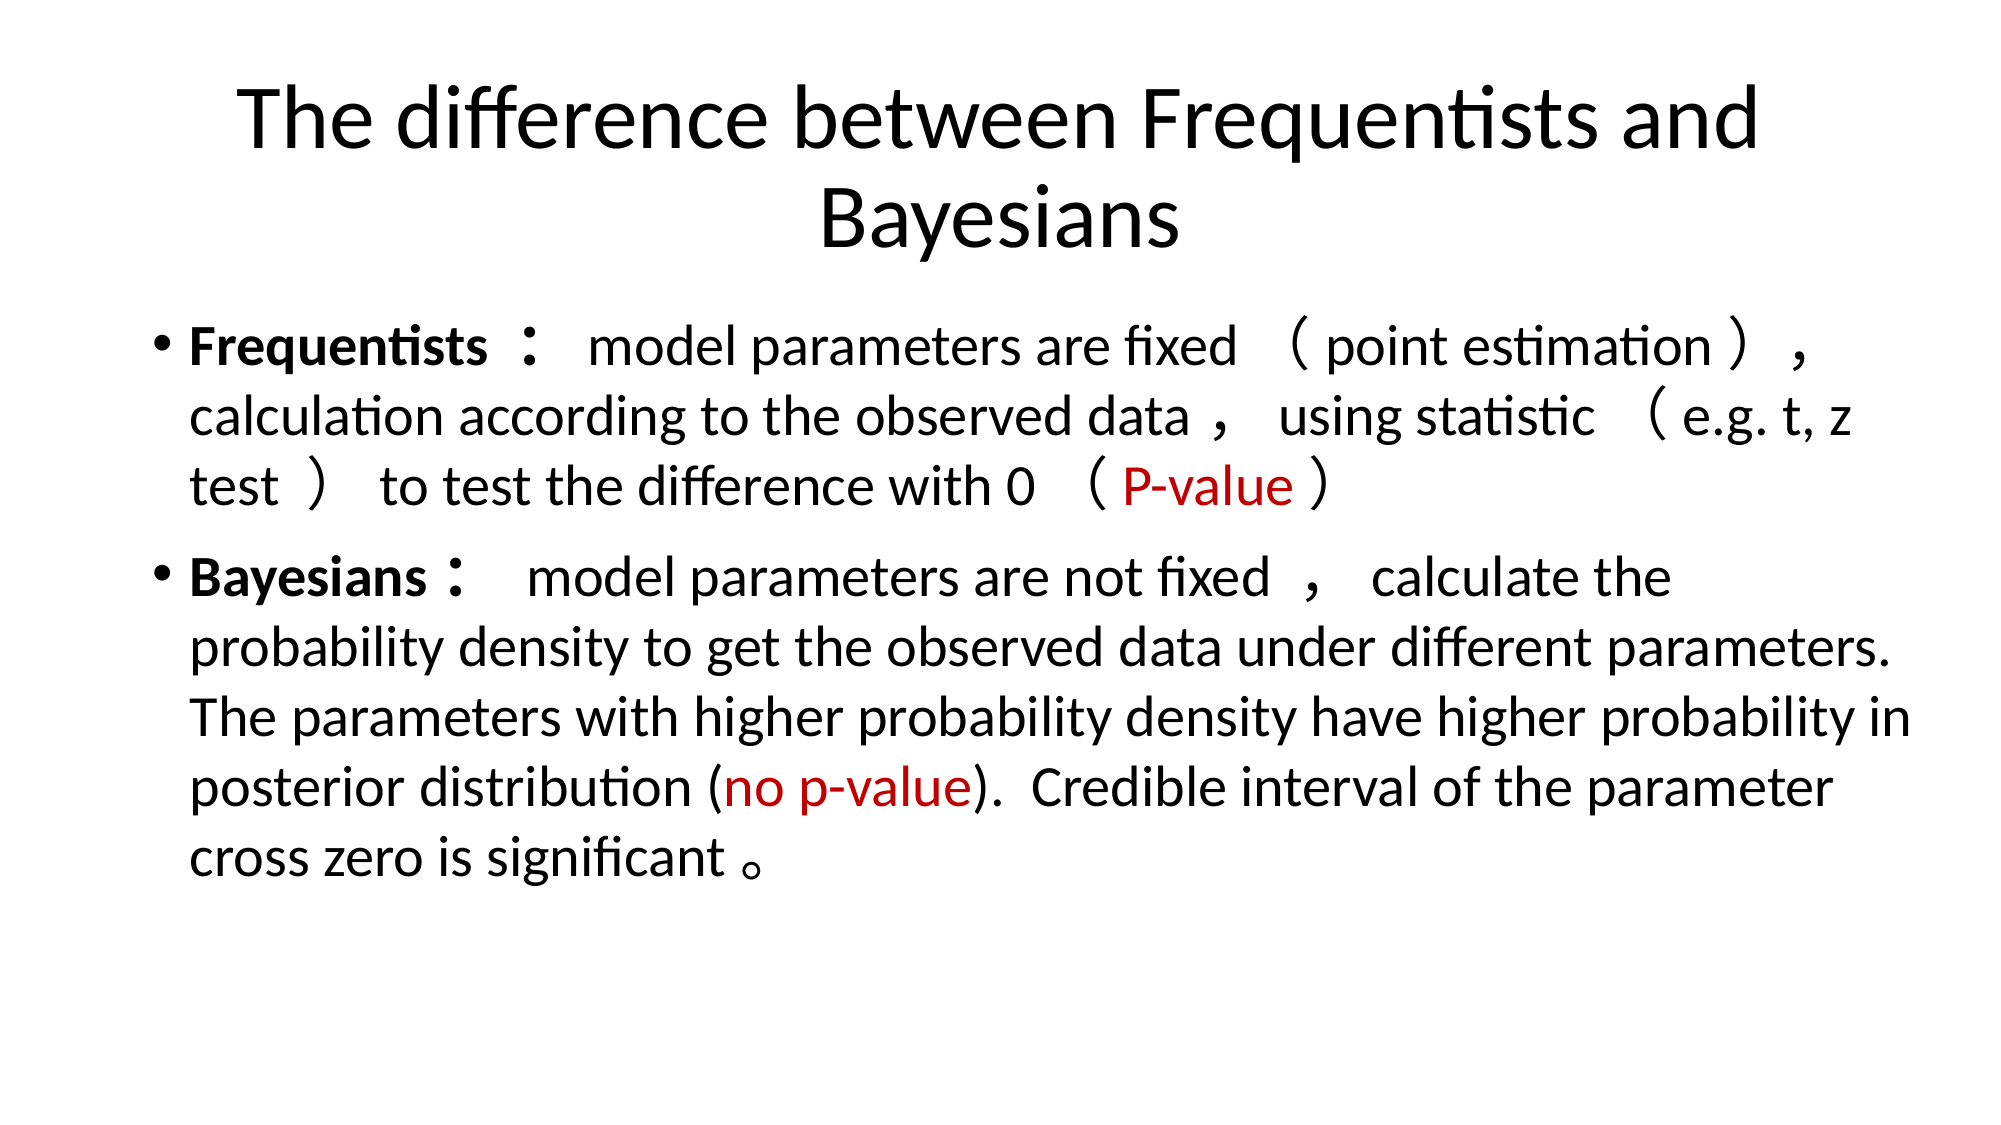

# The difference between Frequentists and Bayesians
Frequentists ：model parameters are fixed（point estimation）， calculation according to the observed data，using statistic（e.g. t, z test ）to test the difference with 0（P-value）
Bayesians： model parameters are not fixed ，calculate the probability density to get the observed data under different parameters. The parameters with higher probability density have higher probability in posterior distribution (no p-value).  Credible interval of the parameter cross zero is significant。